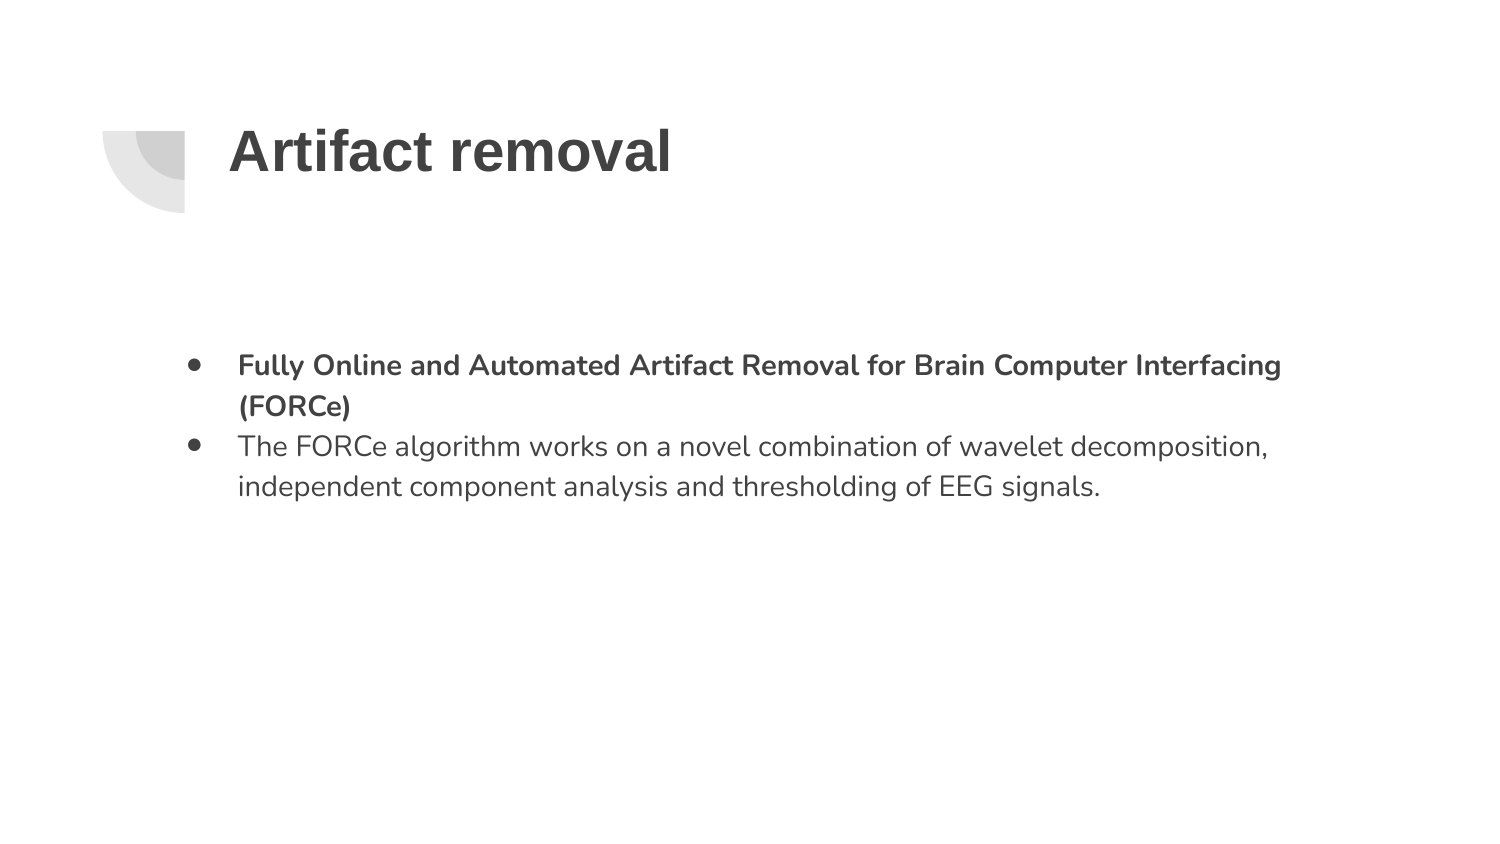

# Artifact removal
Fully Online and Automated Artifact Removal for Brain Computer Interfacing (FORCe)
The FORCe algorithm works on a novel combination of wavelet decomposition, independent component analysis and thresholding of EEG signals.